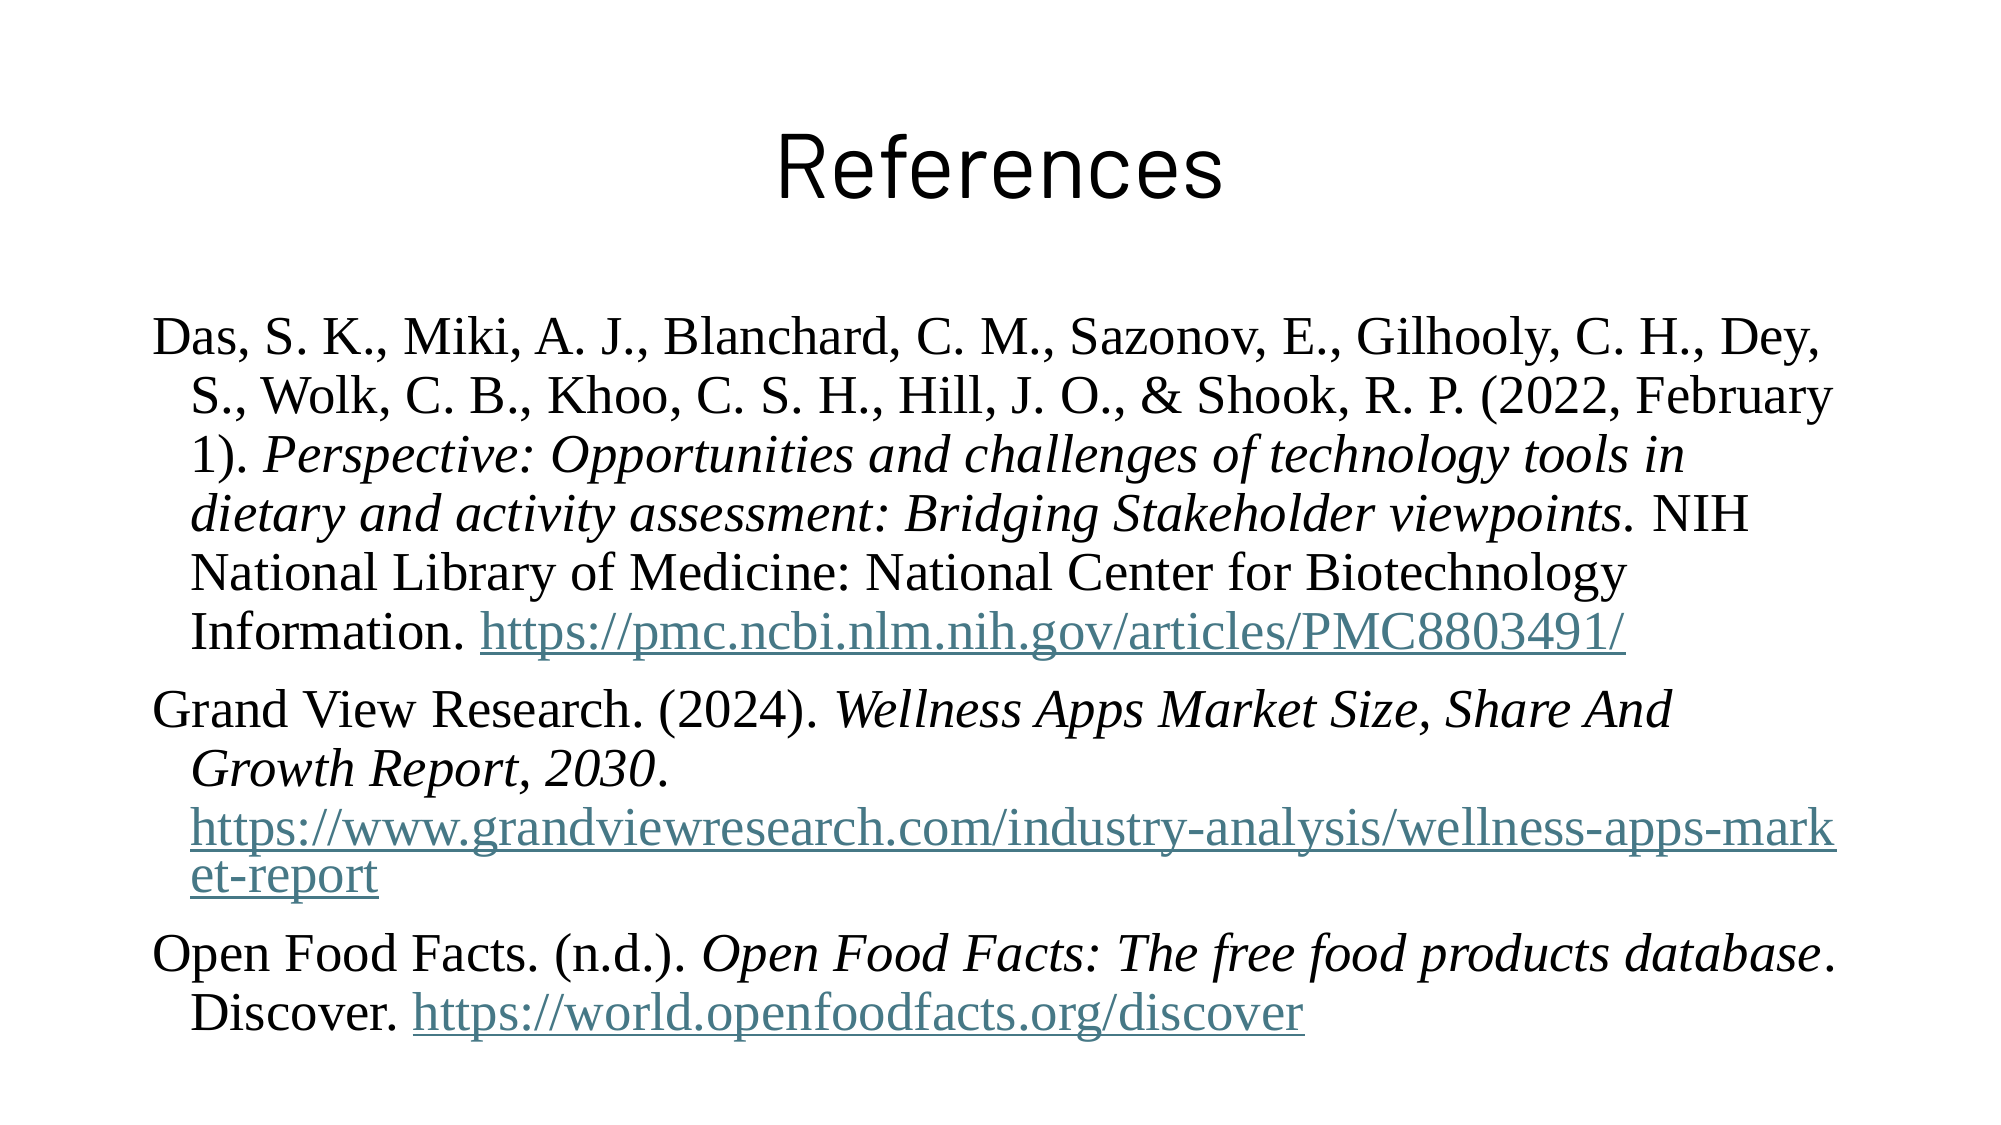

# References
Das, S. K., Miki, A. J., Blanchard, C. M., Sazonov, E., Gilhooly, C. H., Dey, S., Wolk, C. B., Khoo, C. S. H., Hill, J. O., & Shook, R. P. (2022, February 1). Perspective: Opportunities and challenges of technology tools in dietary and activity assessment: Bridging Stakeholder viewpoints. NIH National Library of Medicine: National Center for Biotechnology Information. https://pmc.ncbi.nlm.nih.gov/articles/PMC8803491/
Grand View Research. (2024). Wellness Apps Market Size, Share And Growth Report, 2030. https://www.grandviewresearch.com/industry-analysis/wellness-apps-market-report
Open Food Facts. (n.d.). Open Food Facts: The free food products database. Discover. https://world.openfoodfacts.org/discover